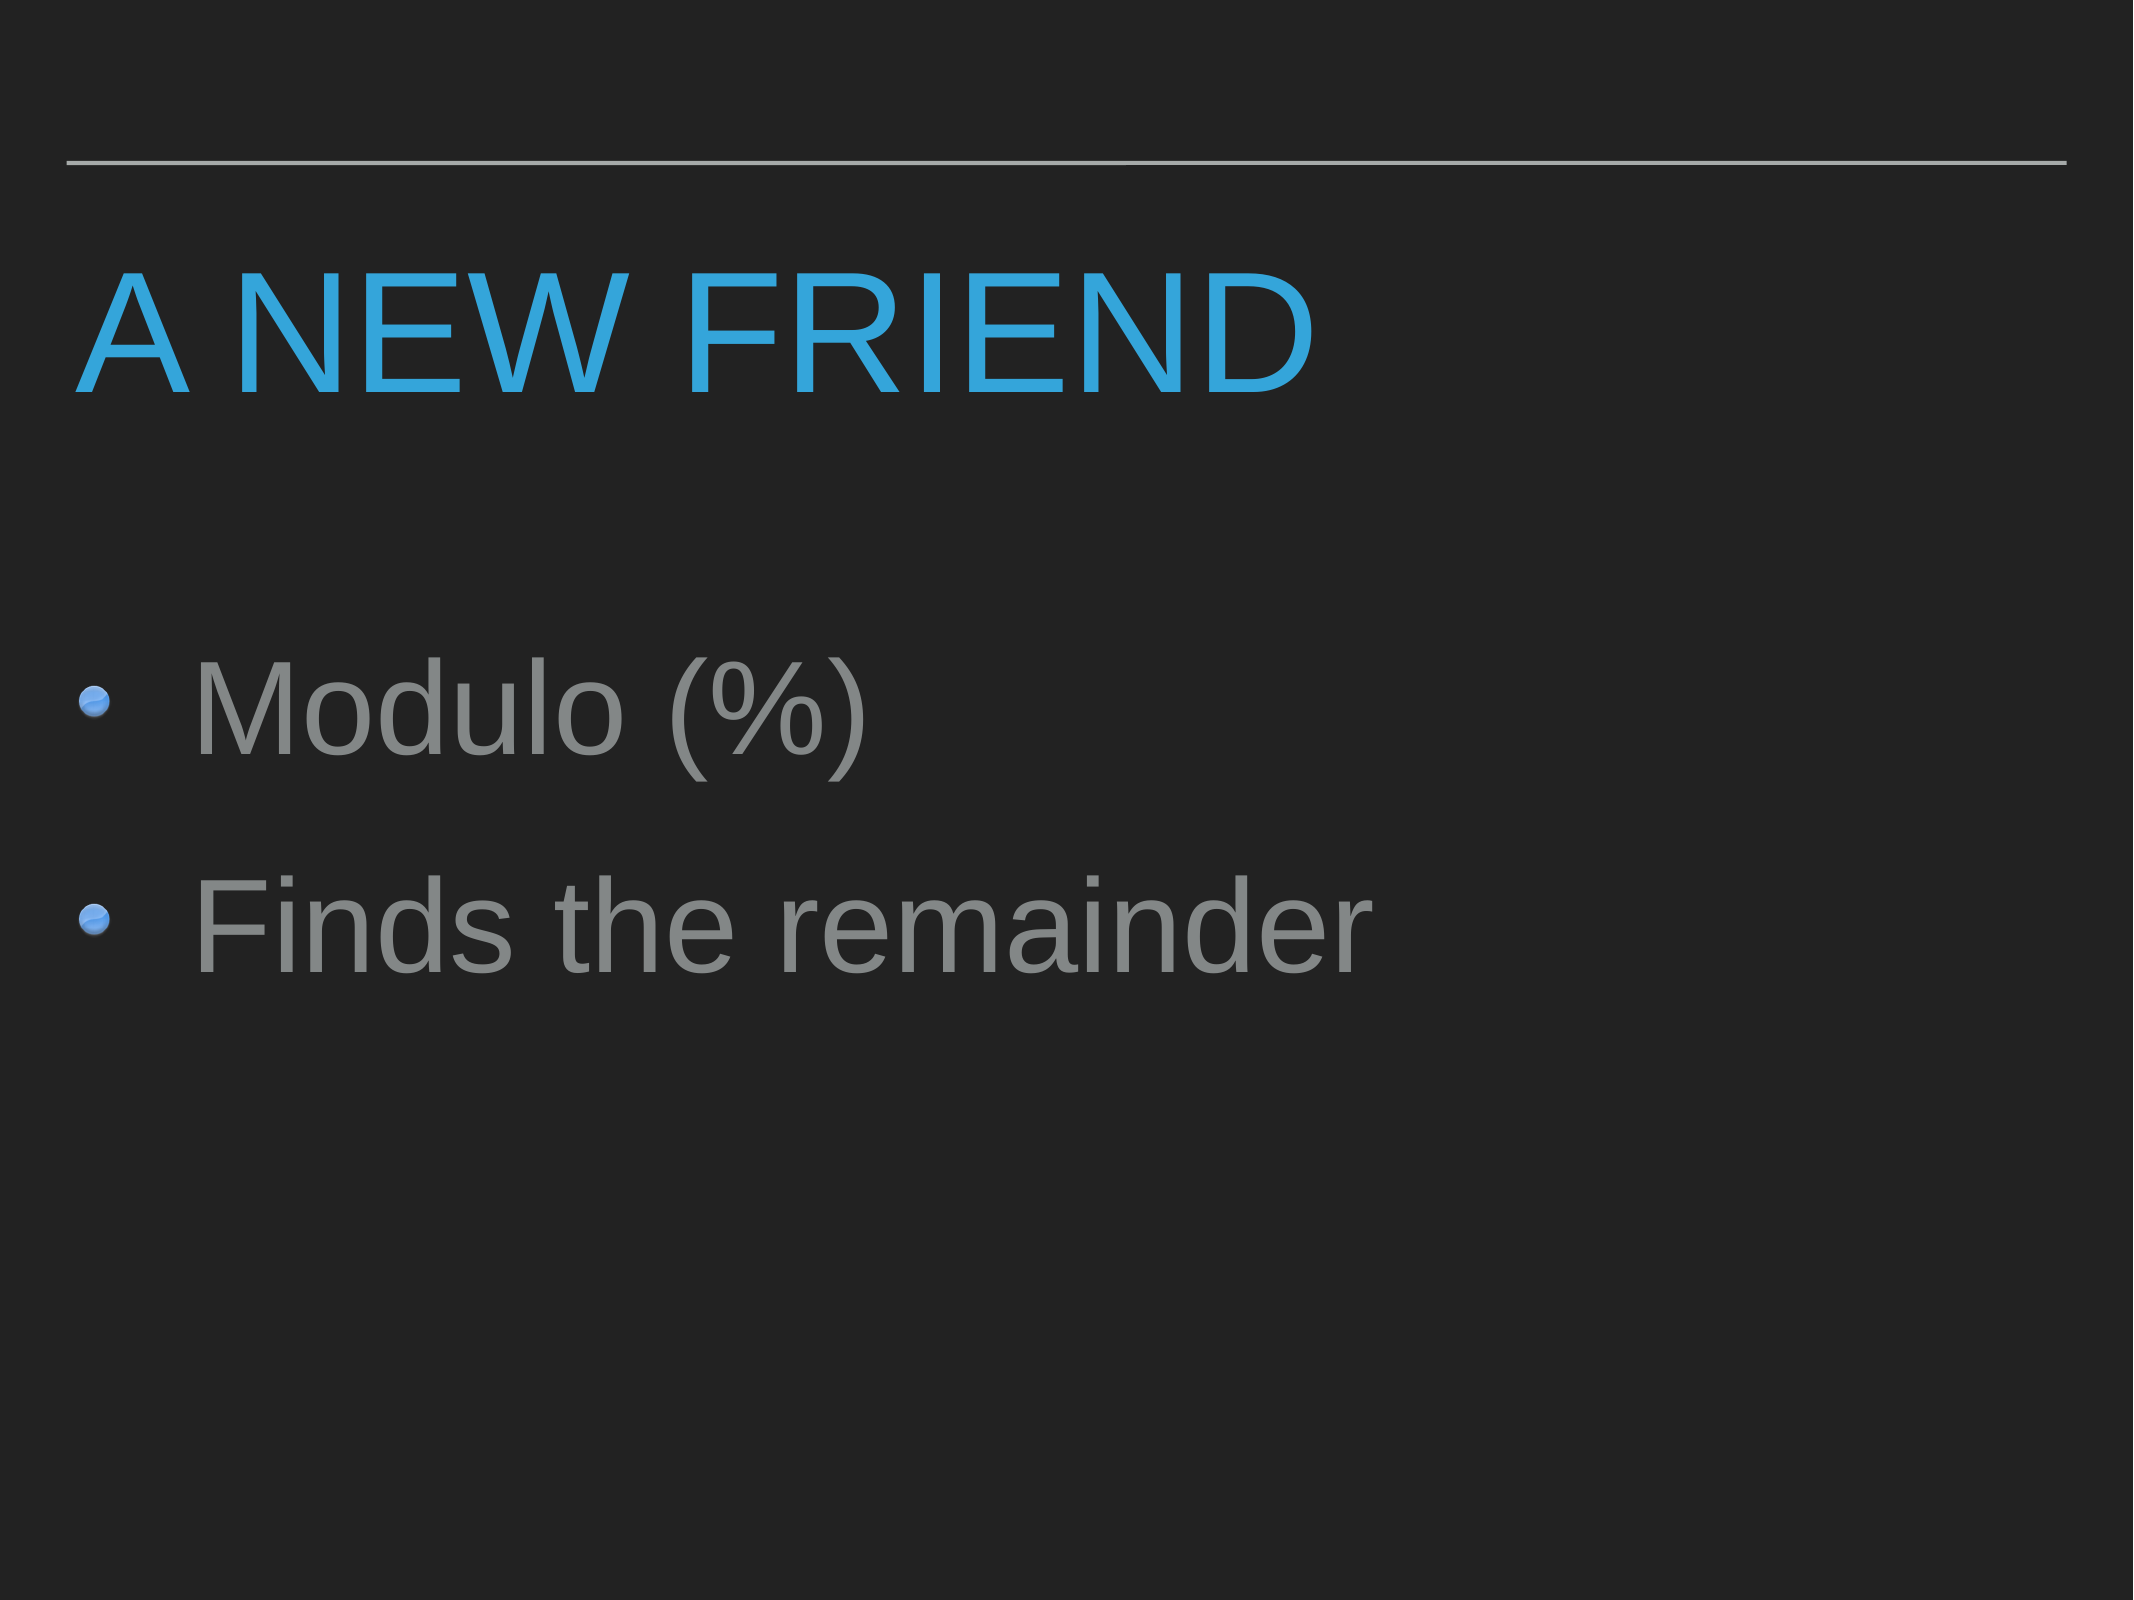

# A New Friend
Modulo (%)
Finds the remainder